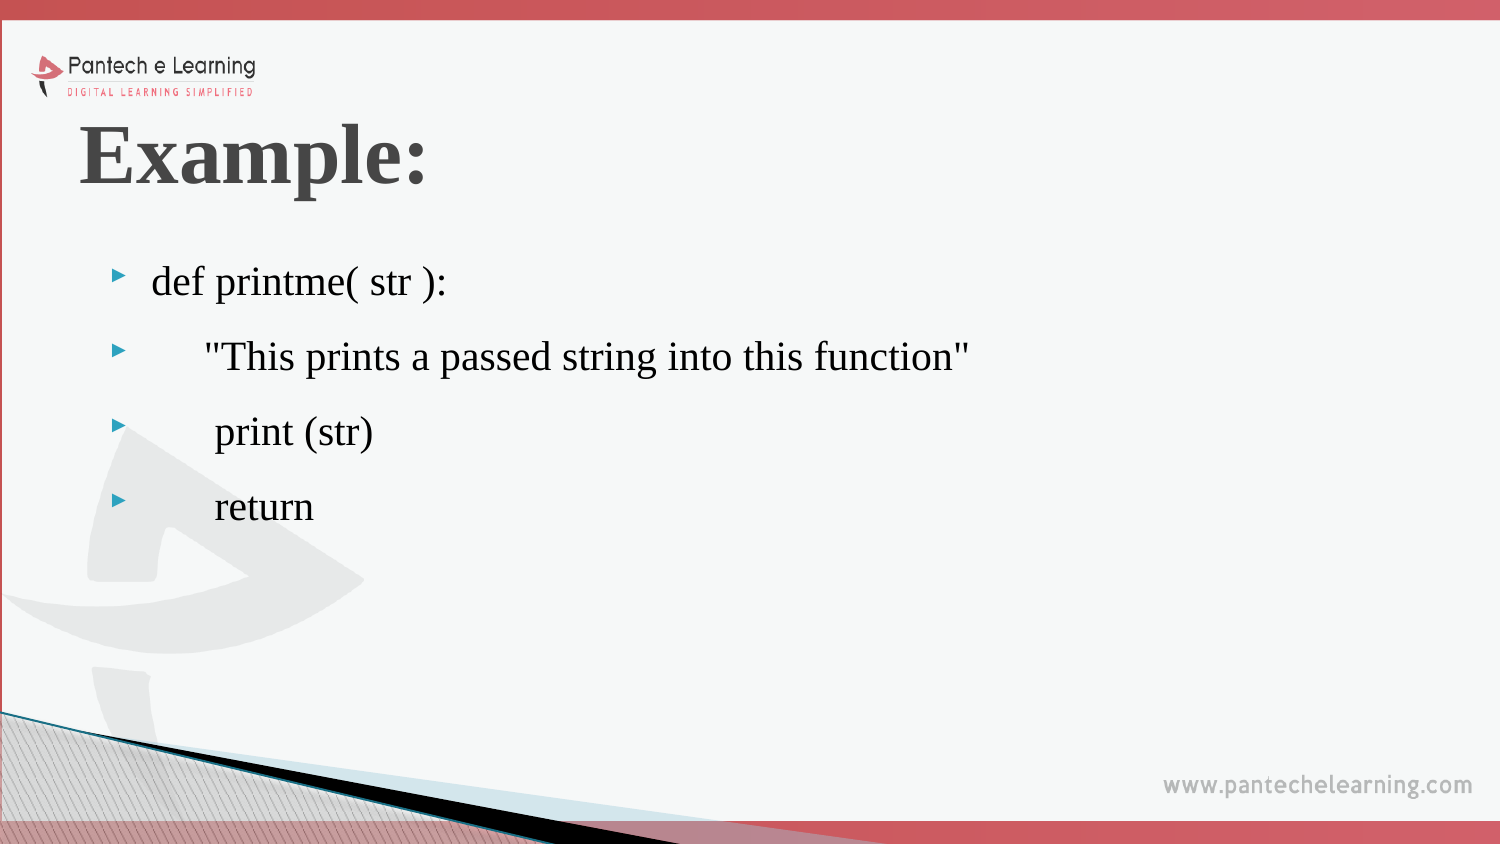

# Example:
def printme( str ):
     "This prints a passed string into this function"
      print (str)
      return